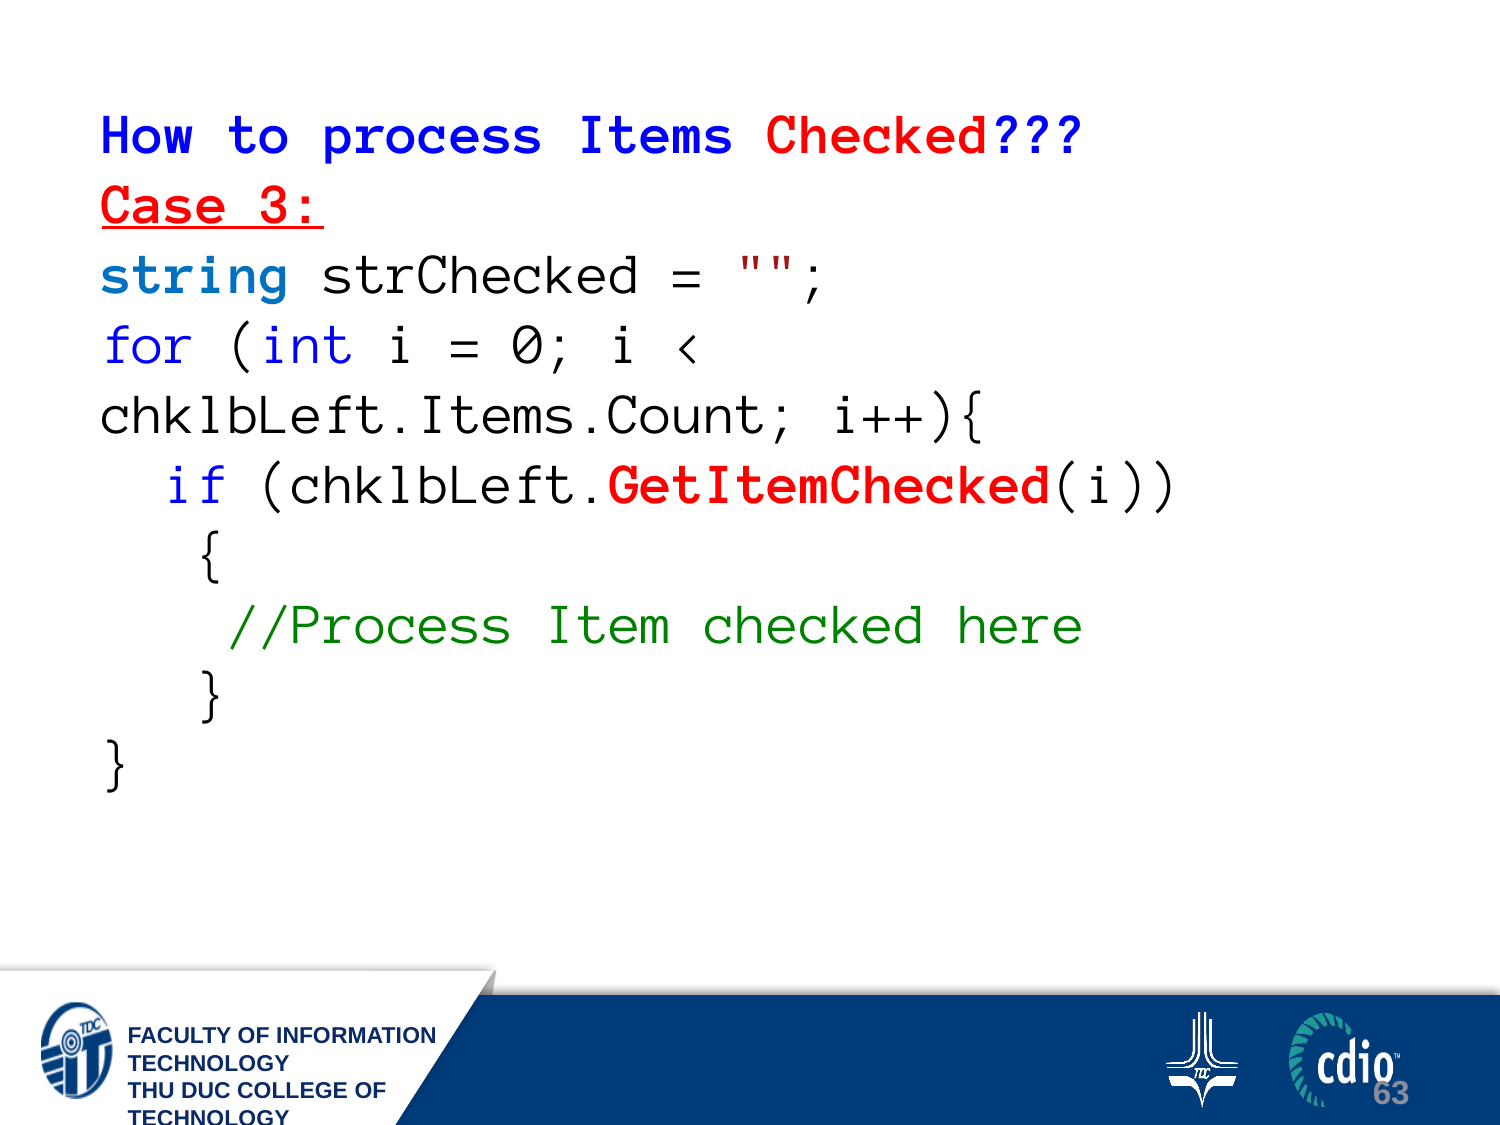

How to process Items Checked???
Case 3:
string strChecked = "";
for (int i = 0; i < chklbLeft.Items.Count; i++){
  if (chklbLeft.GetItemChecked(i))
   {
    //Process Item checked here
   }
}
63